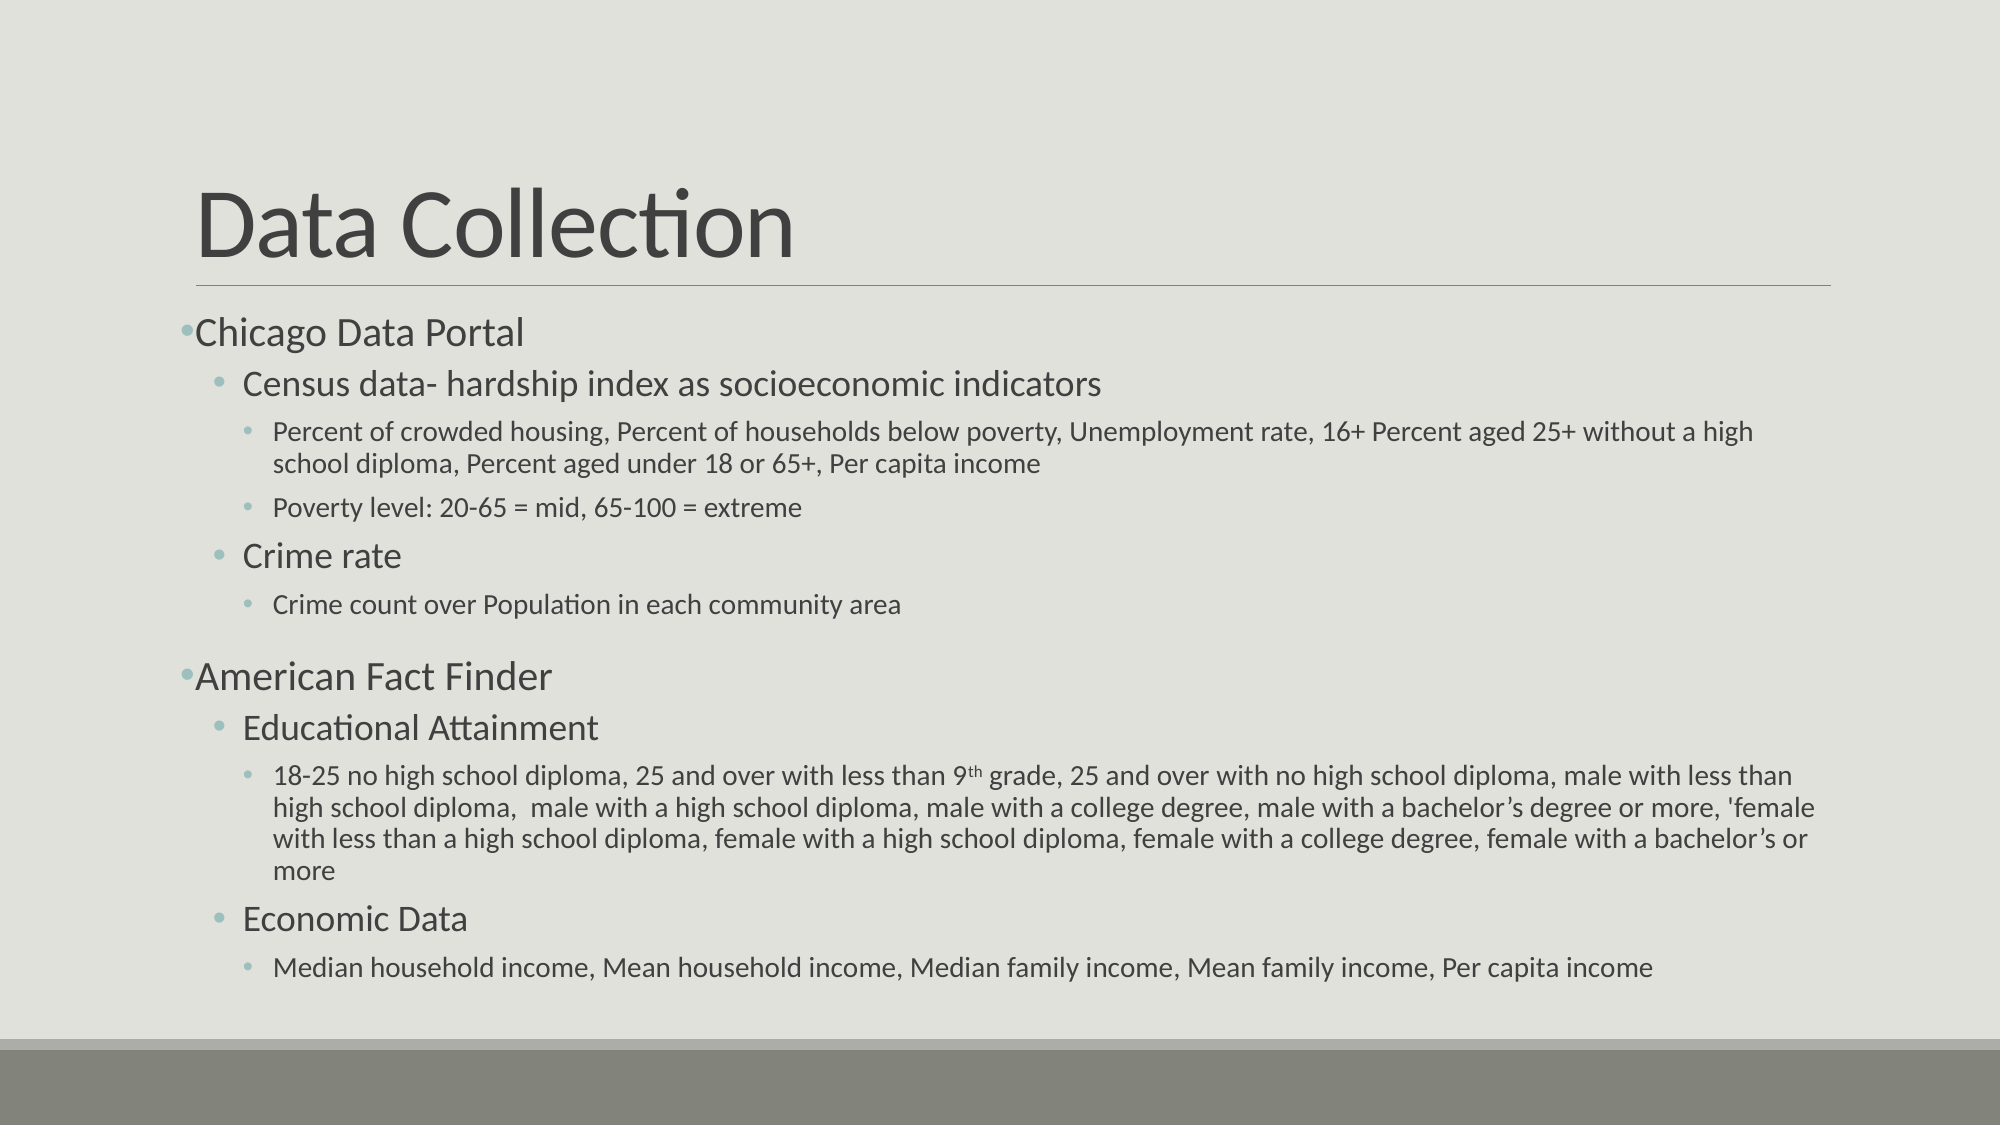

# Data Collection
Chicago Data Portal
Census data- hardship index as socioeconomic indicators
Percent of crowded housing, Percent of households below poverty, Unemployment rate, 16+ Percent aged 25+ without a high school diploma, Percent aged under 18 or 65+, Per capita income
Poverty level: 20-65 = mid, 65-100 = extreme
Crime rate
Crime count over Population in each community area
American Fact Finder
Educational Attainment
18-25 no high school diploma, 25 and over with less than 9th grade, 25 and over with no high school diploma, male with less than high school diploma,  male with a high school diploma, male with a college degree, male with a bachelor’s degree or more, 'female with less than a high school diploma, female with a high school diploma, female with a college degree, female with a bachelor’s or more
Economic Data
Median household income, Mean household income, Median family income, Mean family income, Per capita income